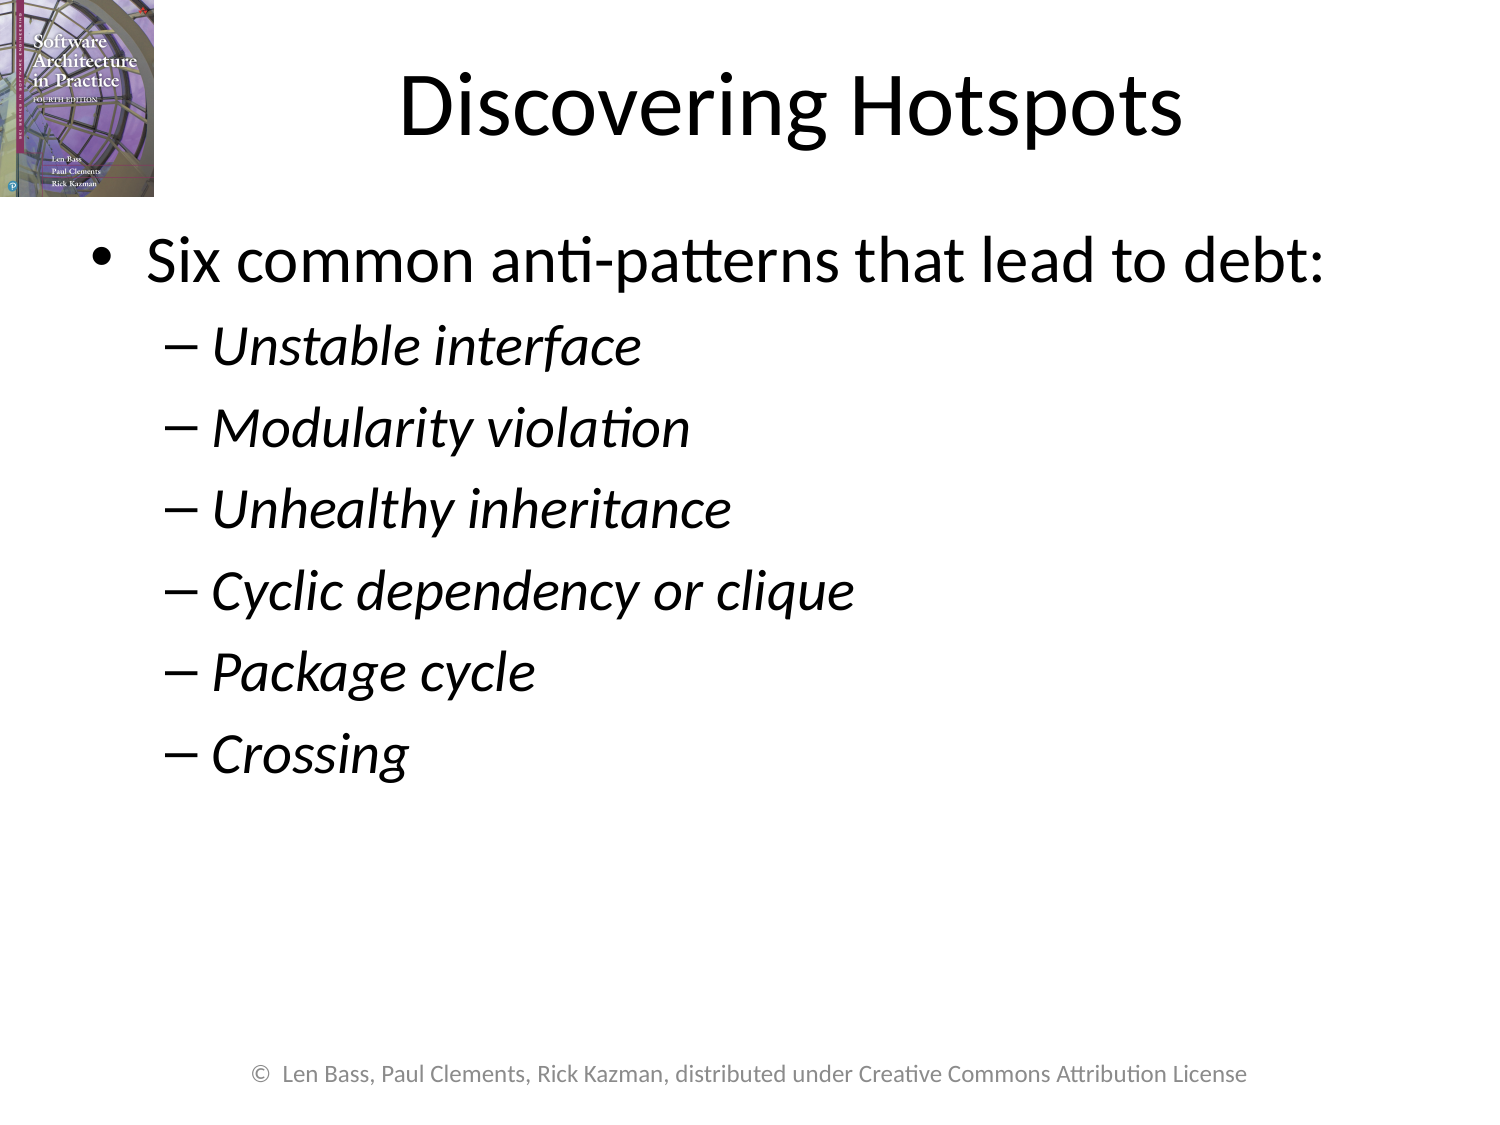

# Discovering Hotspots
Six common anti-patterns that lead to debt:
Unstable interface
Modularity violation
Unhealthy inheritance
Cyclic dependency or clique
Package cycle
Crossing

©  Len Bass, Paul Clements, Rick Kazman, distributed under Creative Commons Attribution License